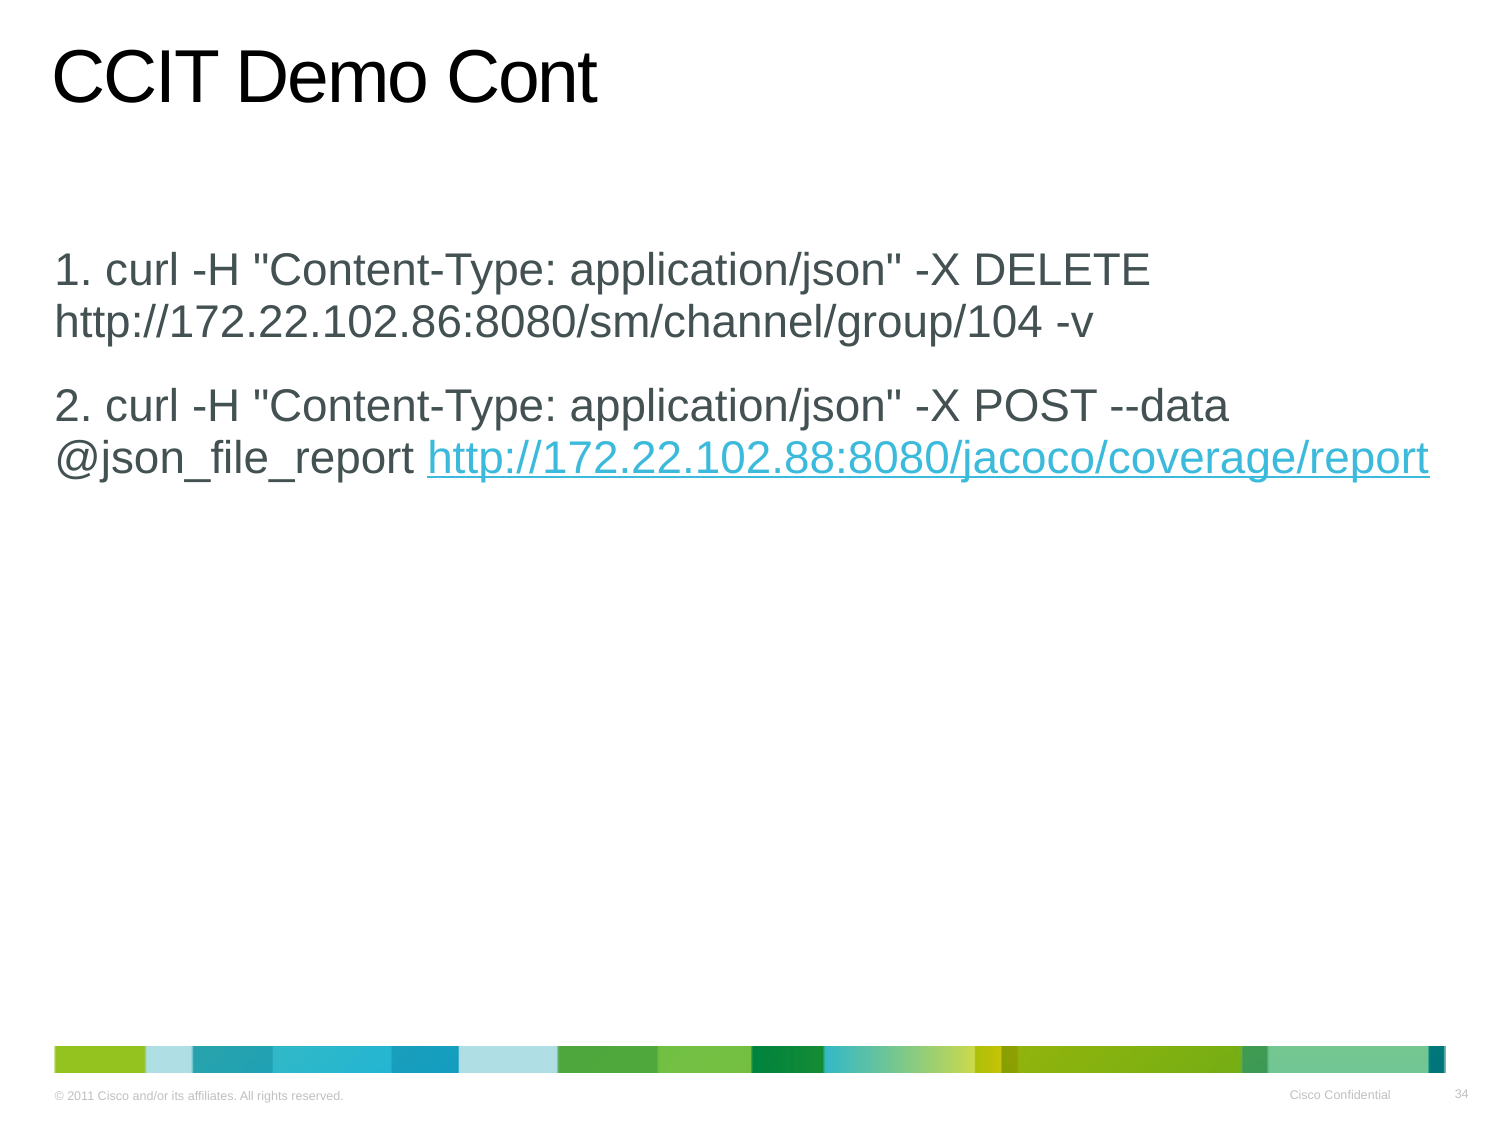

# CCIT Demo Cont
1. curl -H "Content-Type: application/json" -X DELETE http://172.22.102.86:8080/sm/channel/group/104 -v
2. curl -H "Content-Type: application/json" -X POST --data @json_file_report http://172.22.102.88:8080/jacoco/coverage/report